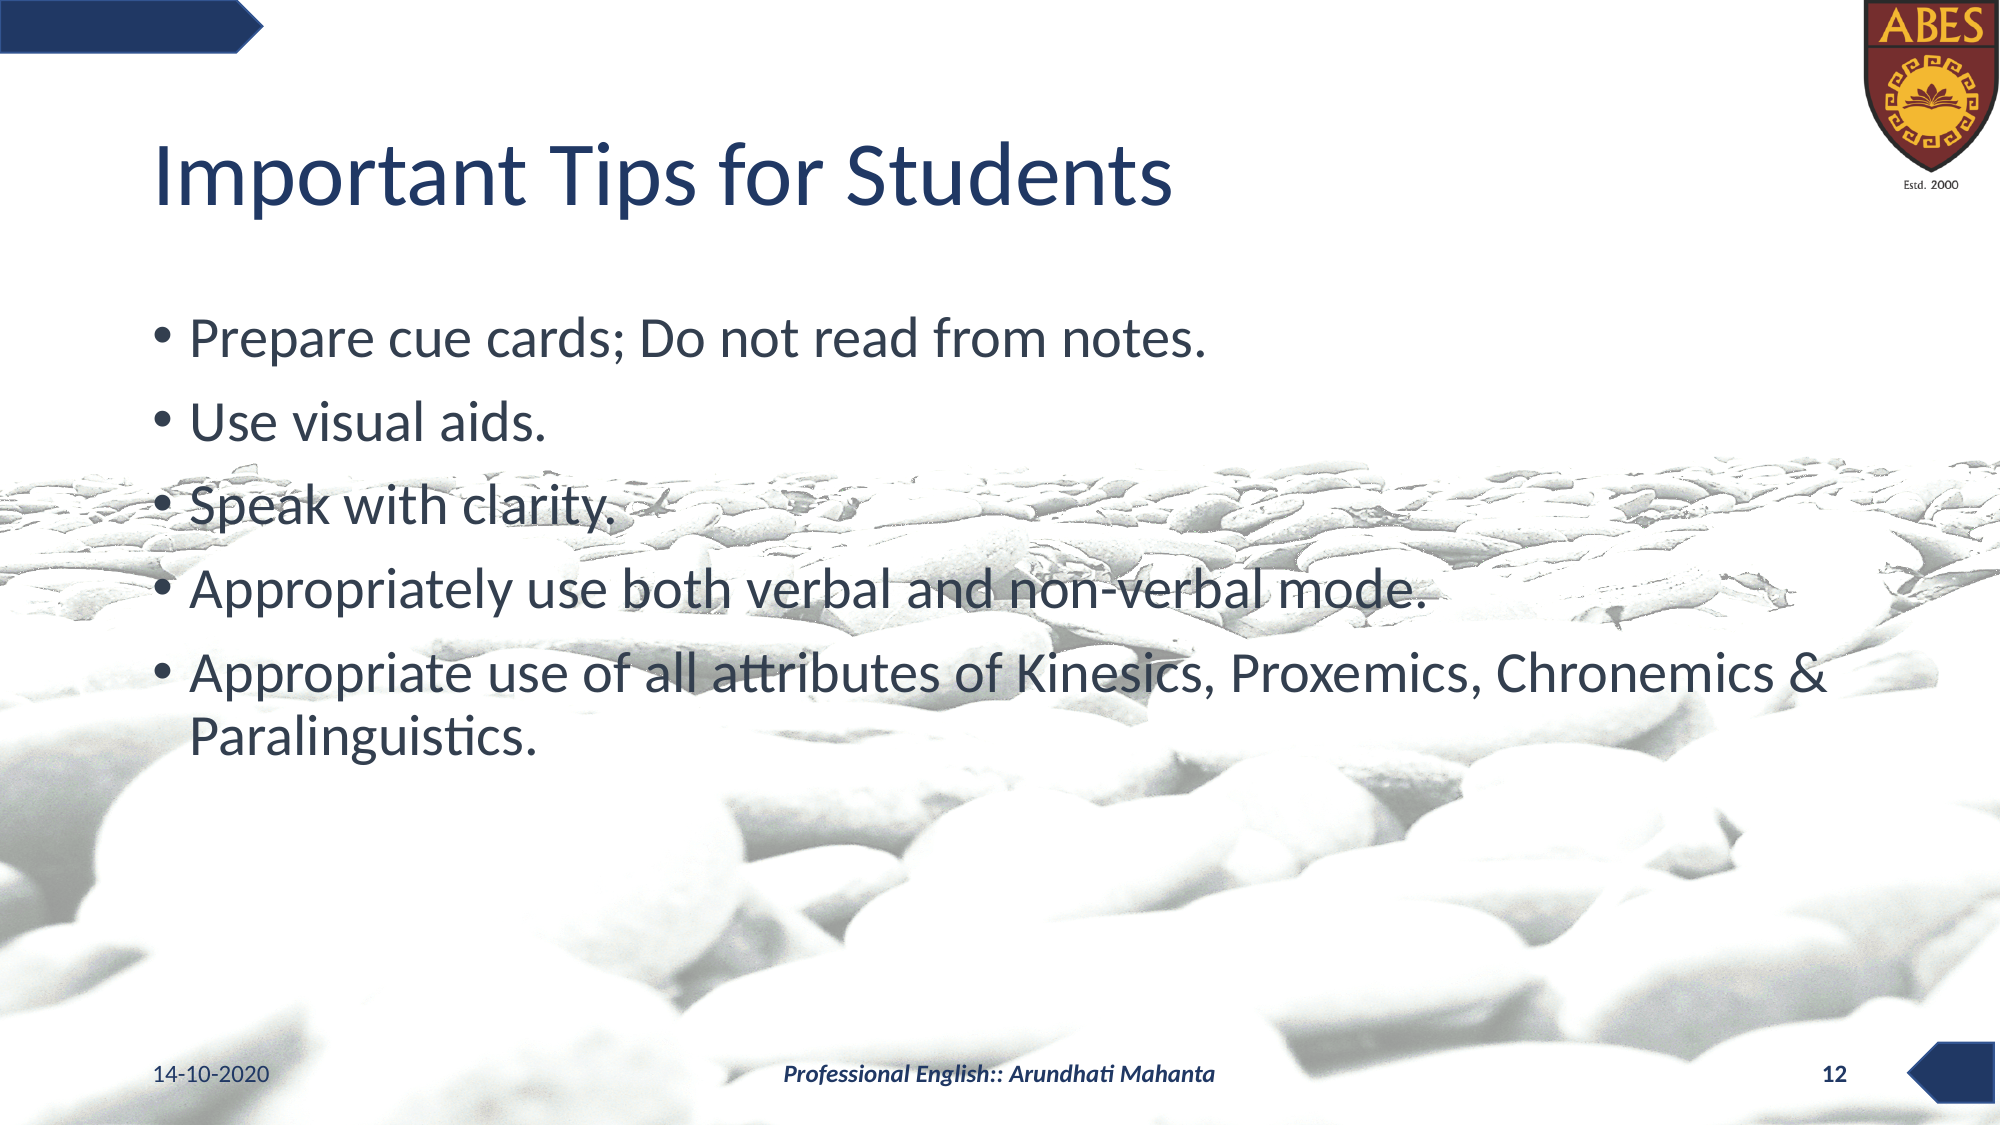

# Important Tips for Students
Prepare cue cards; Do not read from notes.
Use visual aids.
Speak with clarity.
Appropriately use both verbal and non-verbal mode.
Appropriate use of all attributes of Kinesics, Proxemics, Chronemics & Paralinguistics.

14-10-2020
Professional English:: Arundhati Mahanta
12